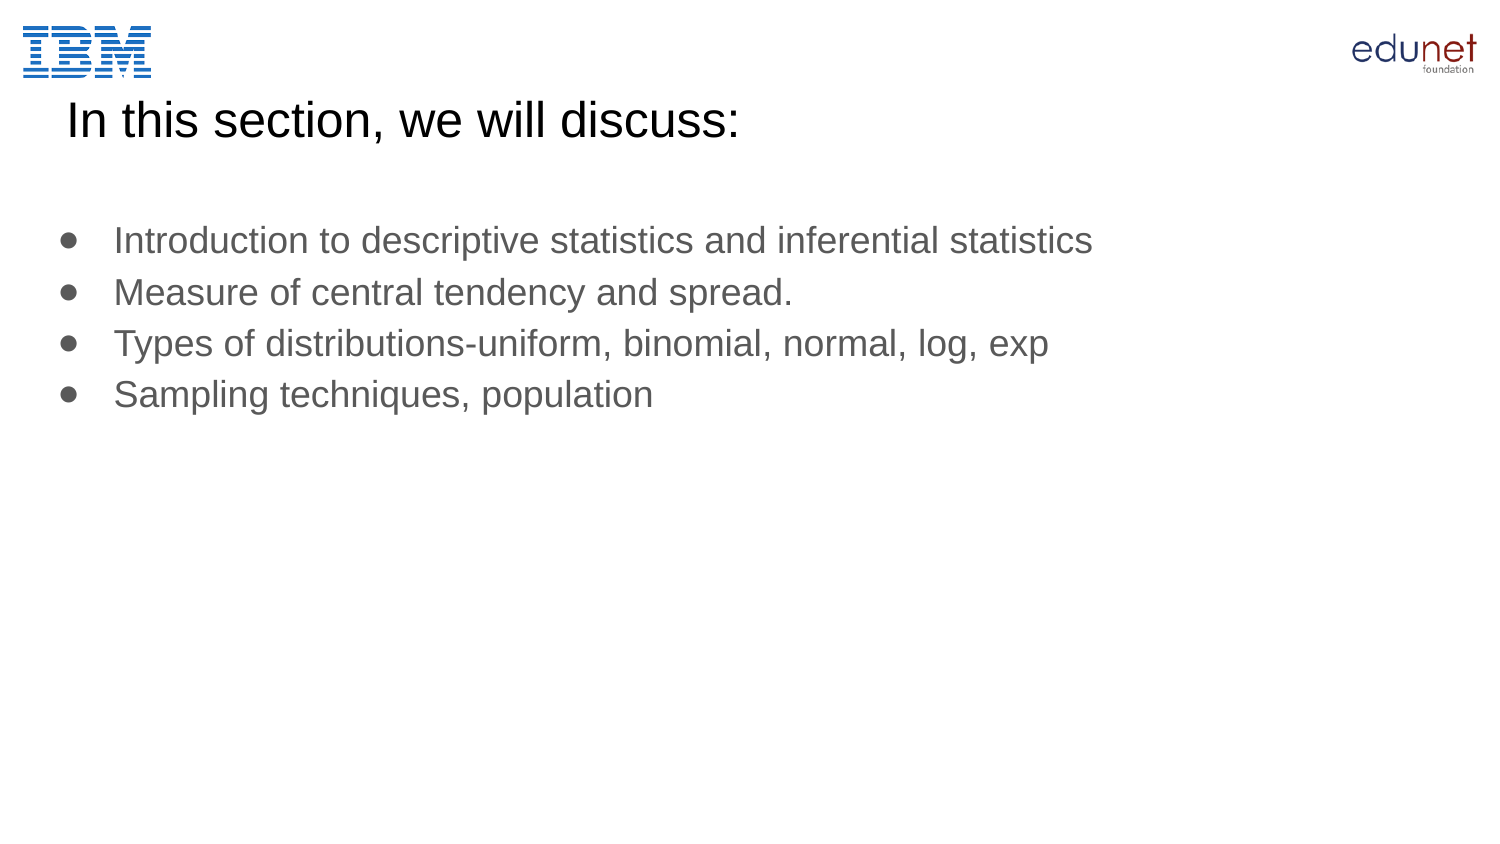

# In this section, we will discuss:
Introduction to descriptive statistics and inferential statistics
Measure of central tendency and spread.
Types of distributions-uniform, binomial, normal, log, exp
Sampling techniques, population